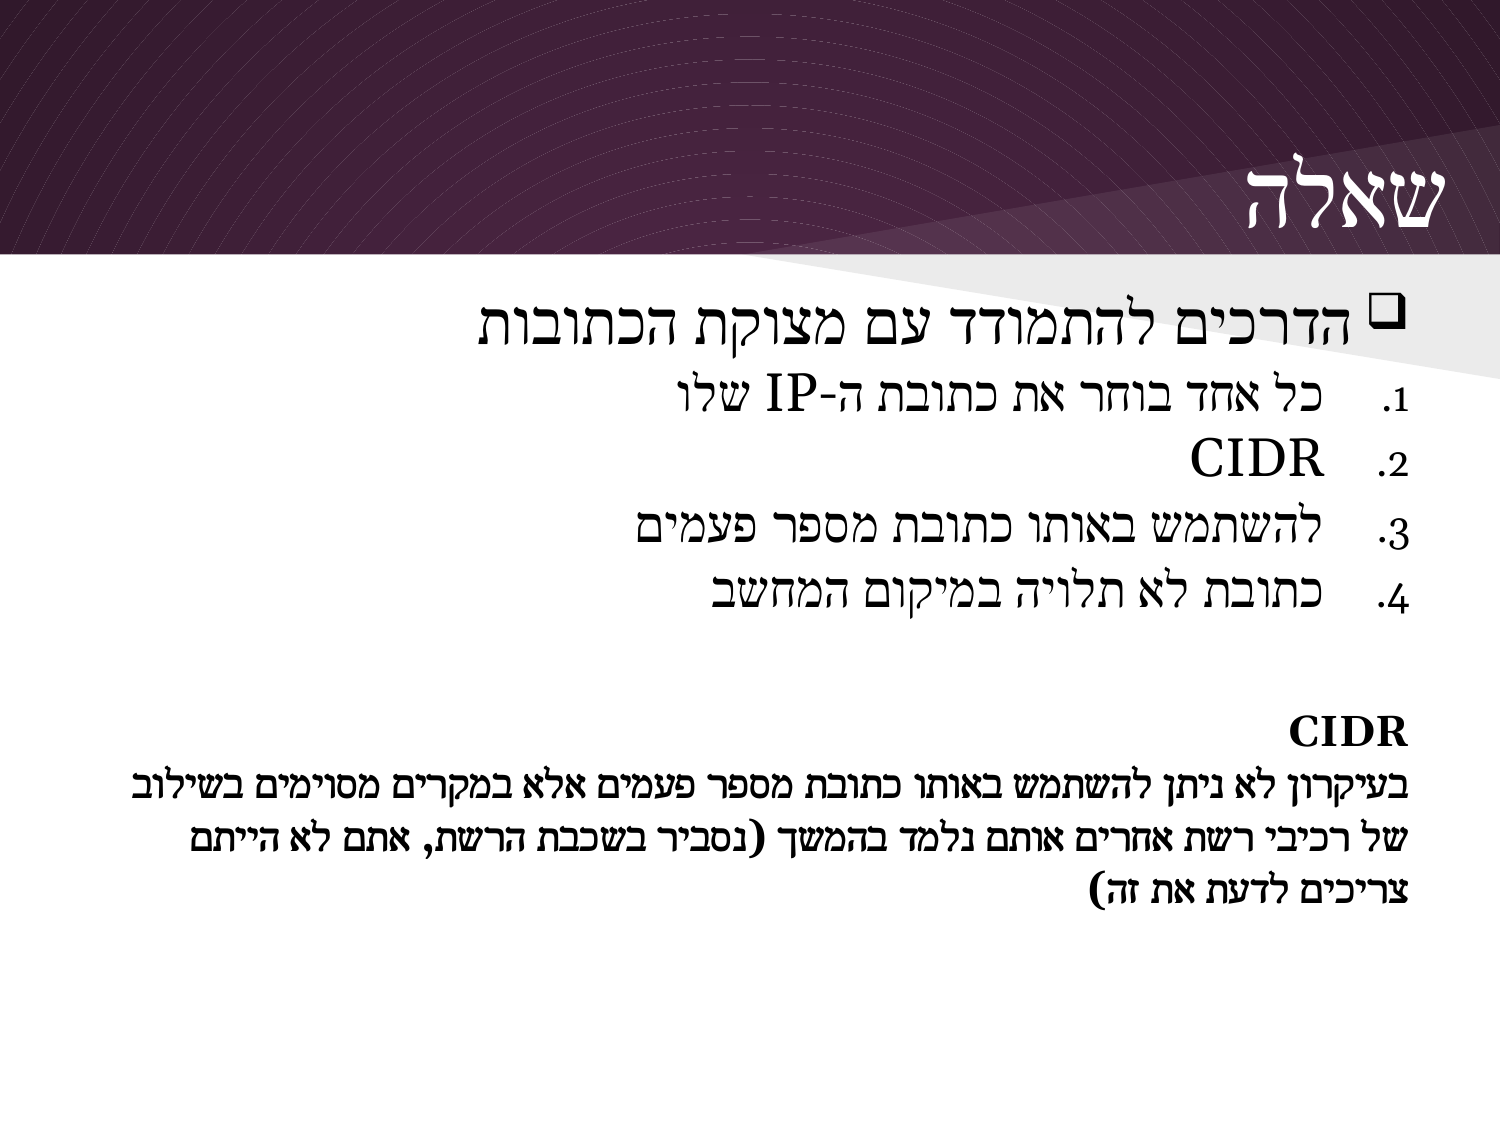

שאלה
הדרכים להתמודד עם מצוקת הכתובות
כל אחד בוחר את כתובת ה-IP שלו
CIDR
להשתמש באותו כתובת מספר פעמים
כתובת לא תלויה במיקום המחשב

CIDR
בעיקרון לא ניתן להשתמש באותו כתובת מספר פעמים אלא במקרים מסוימים בשילוב של רכיבי רשת אחרים אותם נלמד בהמשך (נסביר בשכבת הרשת, אתם לא הייתם צריכים לדעת את זה)